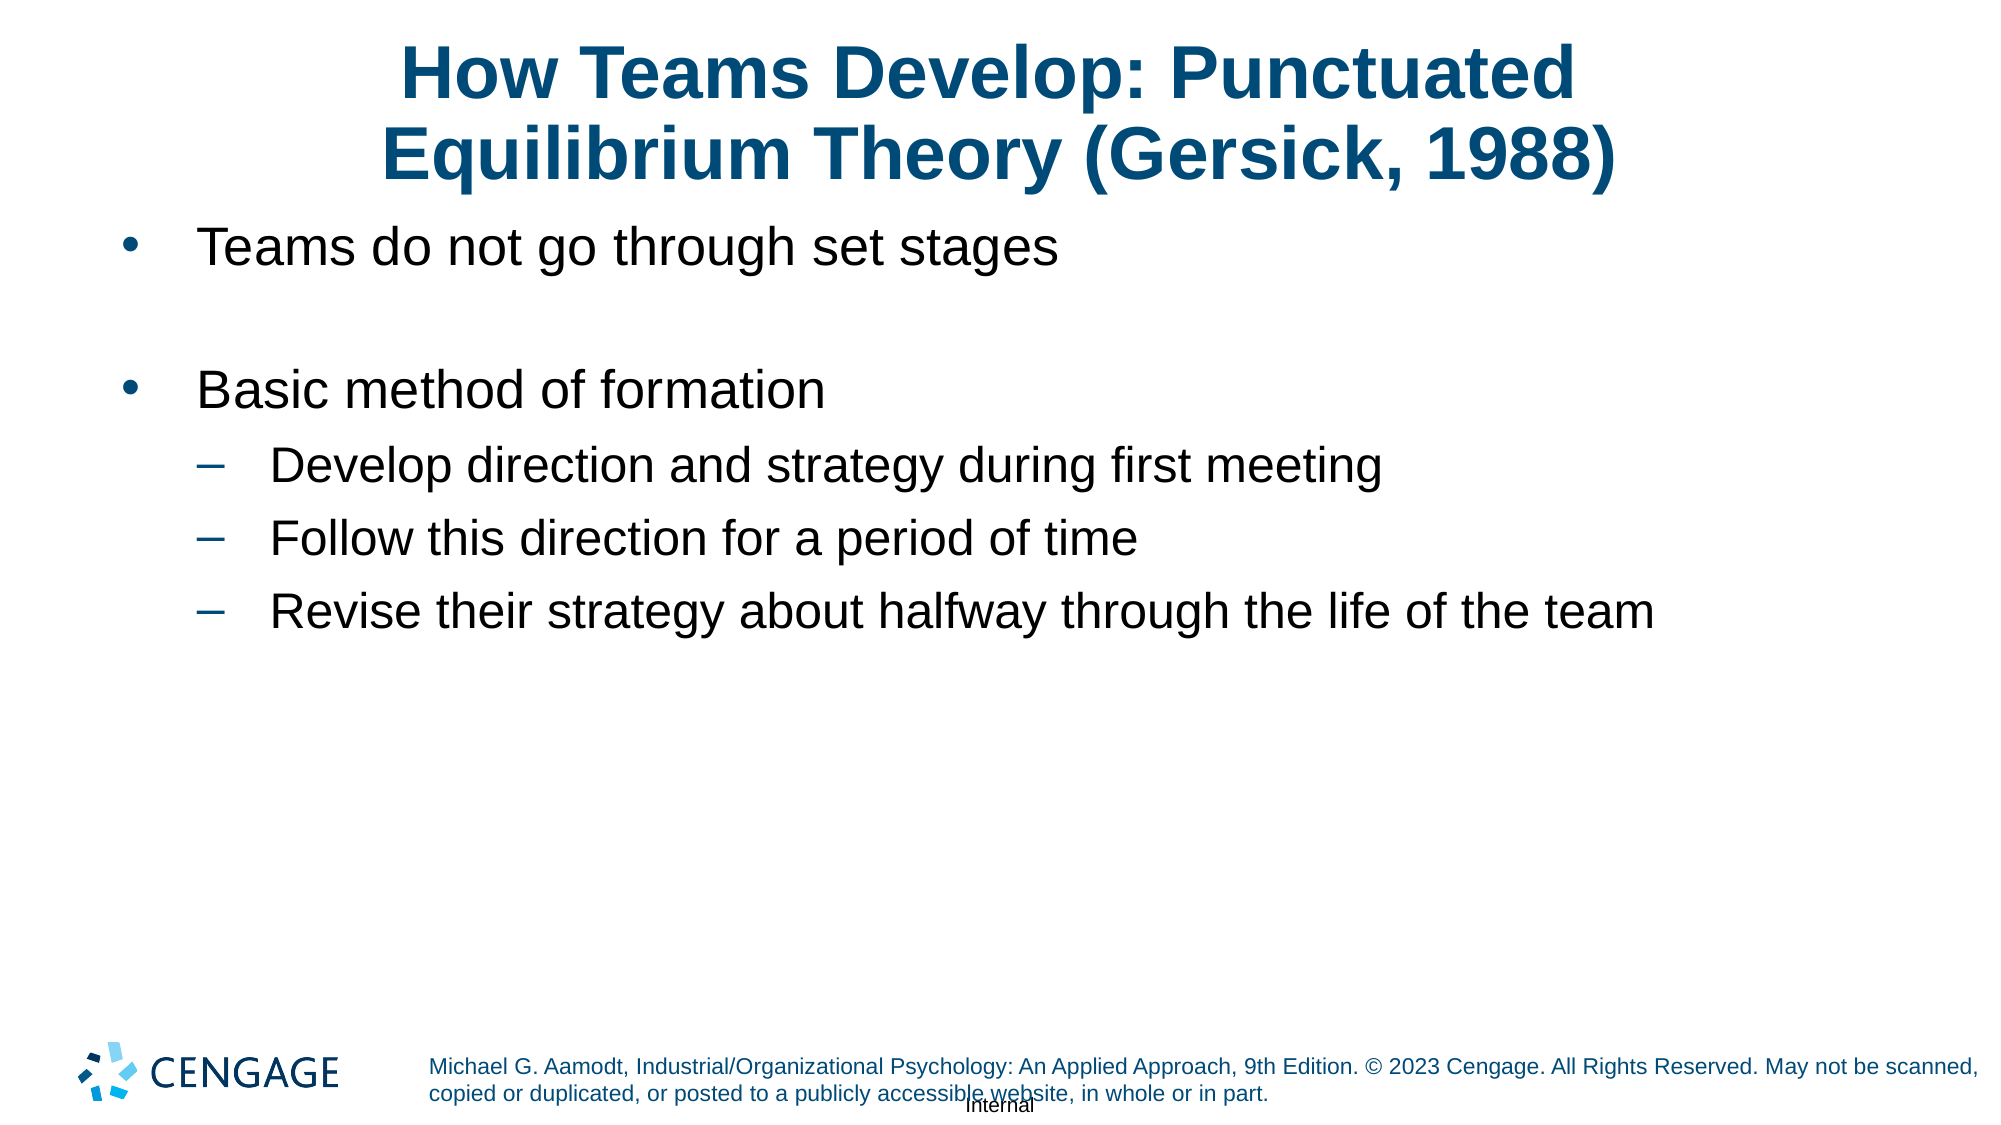

# How Teams Develop: Punctuated Equilibrium Theory (Gersick, 1988)
Teams do not go through set stages
Basic method of formation
Develop direction and strategy during first meeting
Follow this direction for a period of time
Revise their strategy about halfway through the life of the team